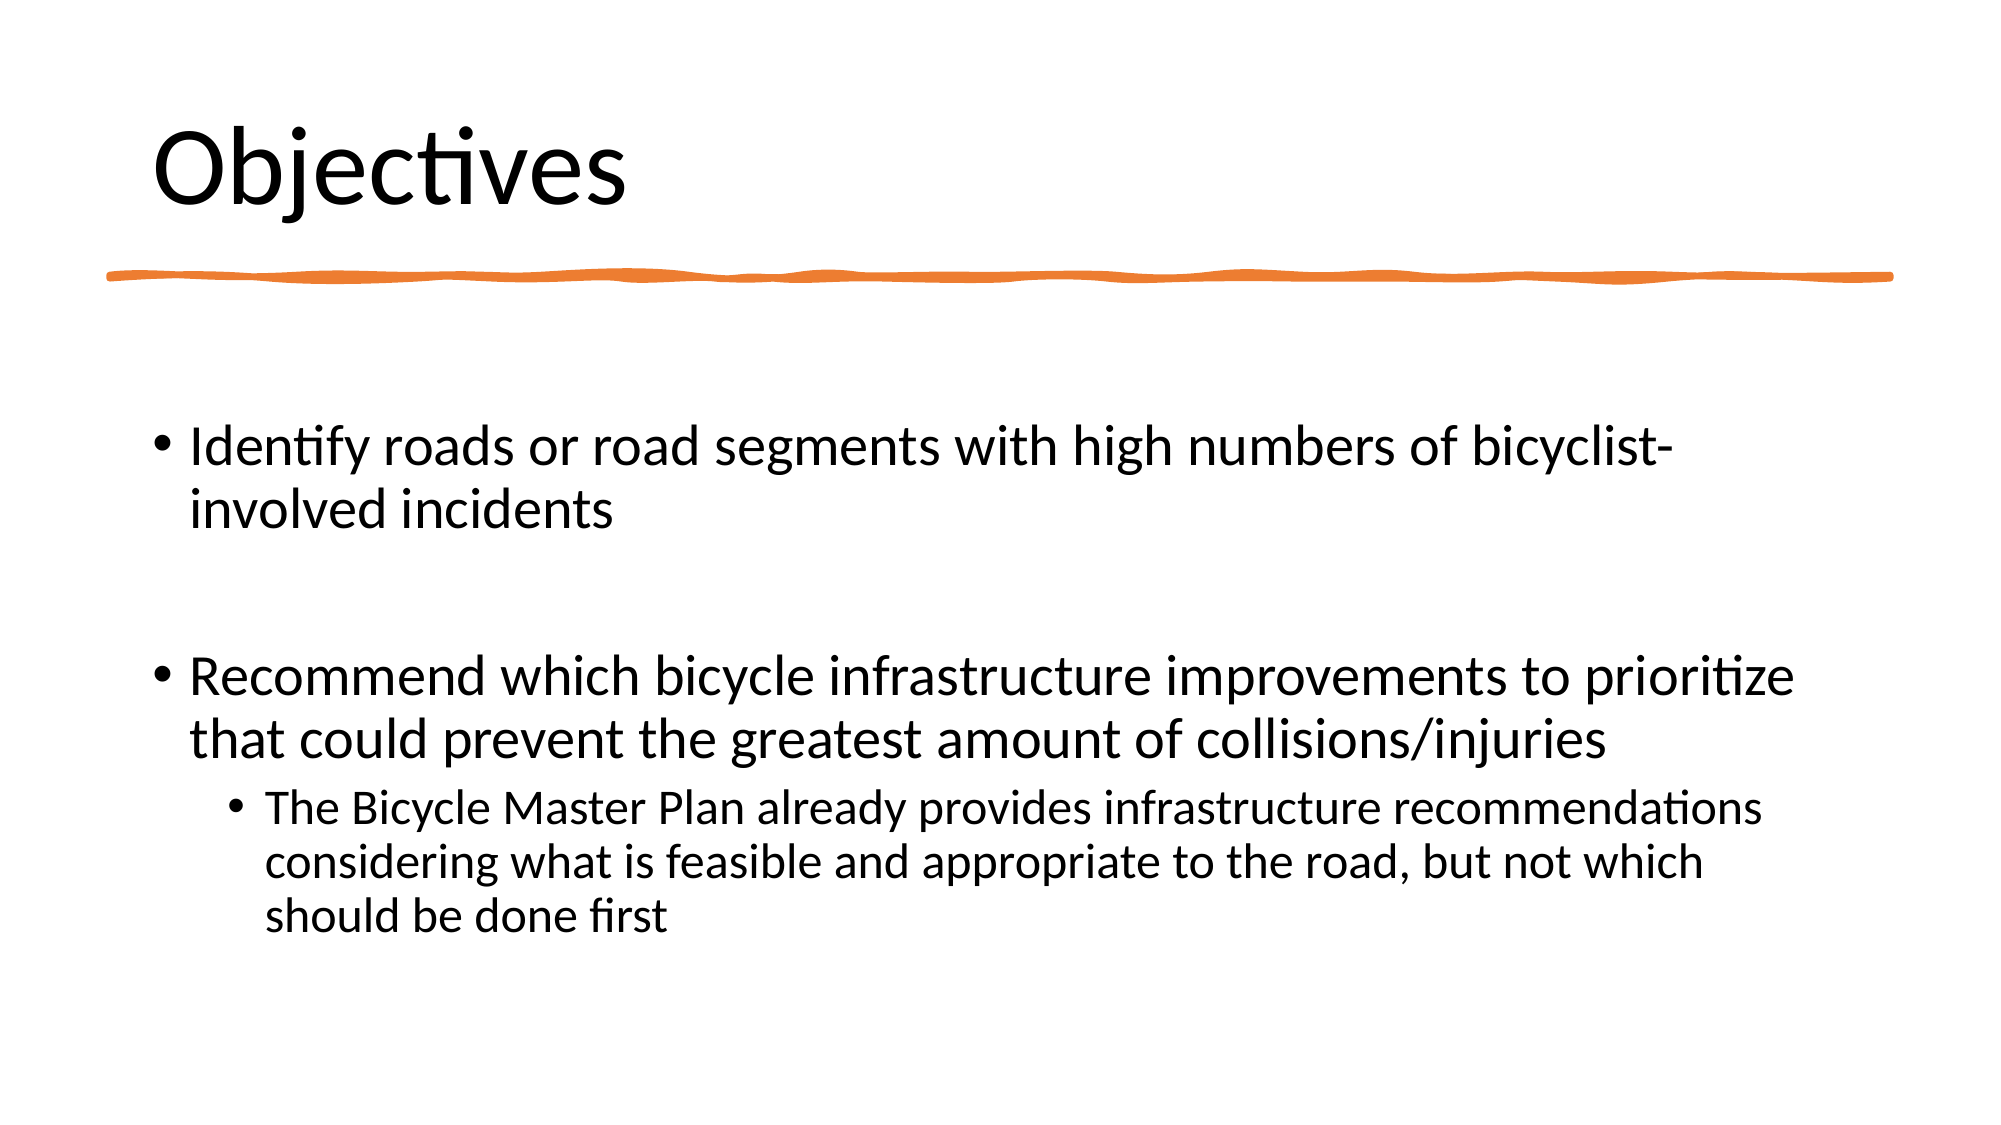

# Objectives

Identify roads or road segments with high numbers of bicyclist-involved incidents

Recommend which bicycle infrastructure improvements to prioritize that could prevent the greatest amount of collisions/injuries
The Bicycle Master Plan already provides infrastructure recommendations considering what is feasible and appropriate to the road, but not which should be done first